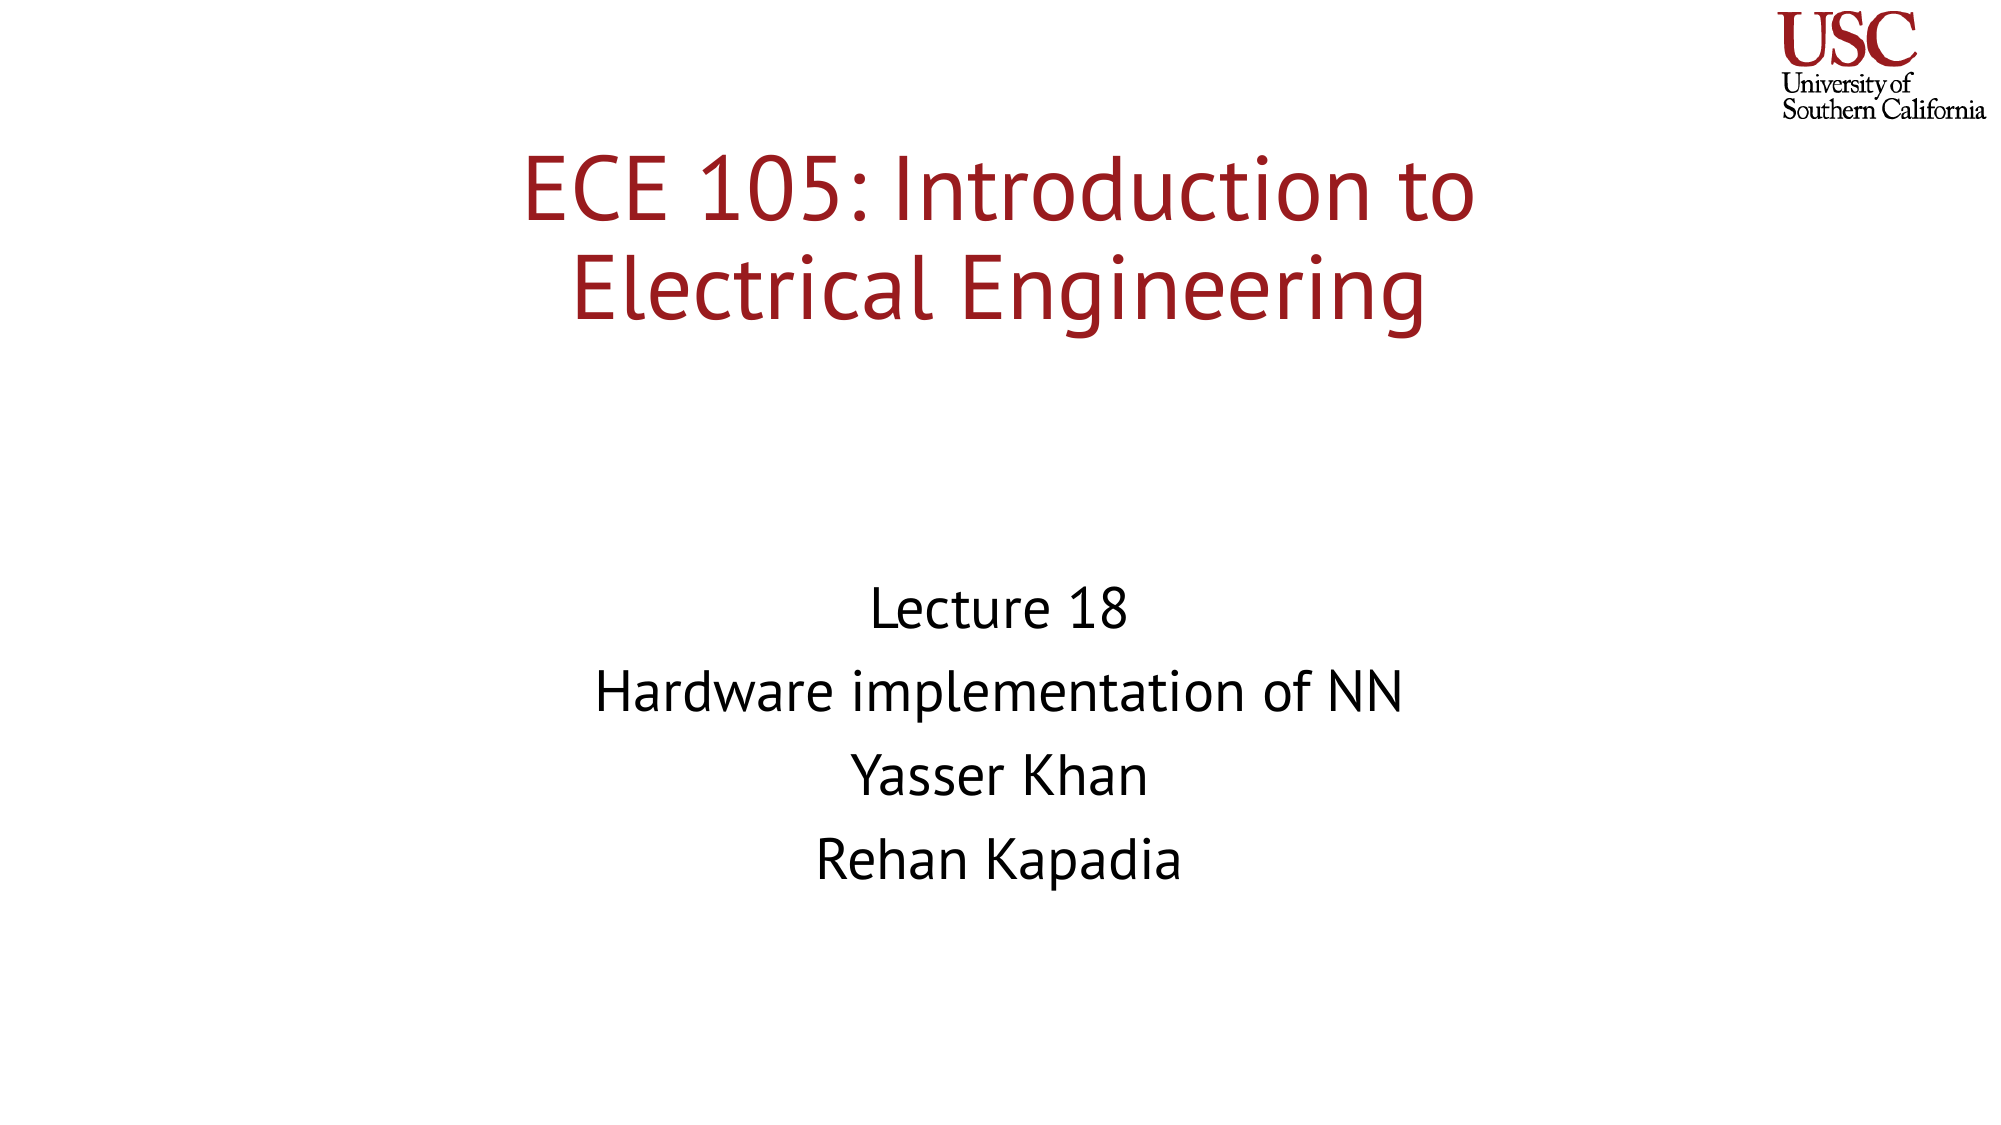

# ECE 105: Introduction to Electrical Engineering
Lecture 18
Hardware implementation of NN
Yasser Khan
Rehan Kapadia